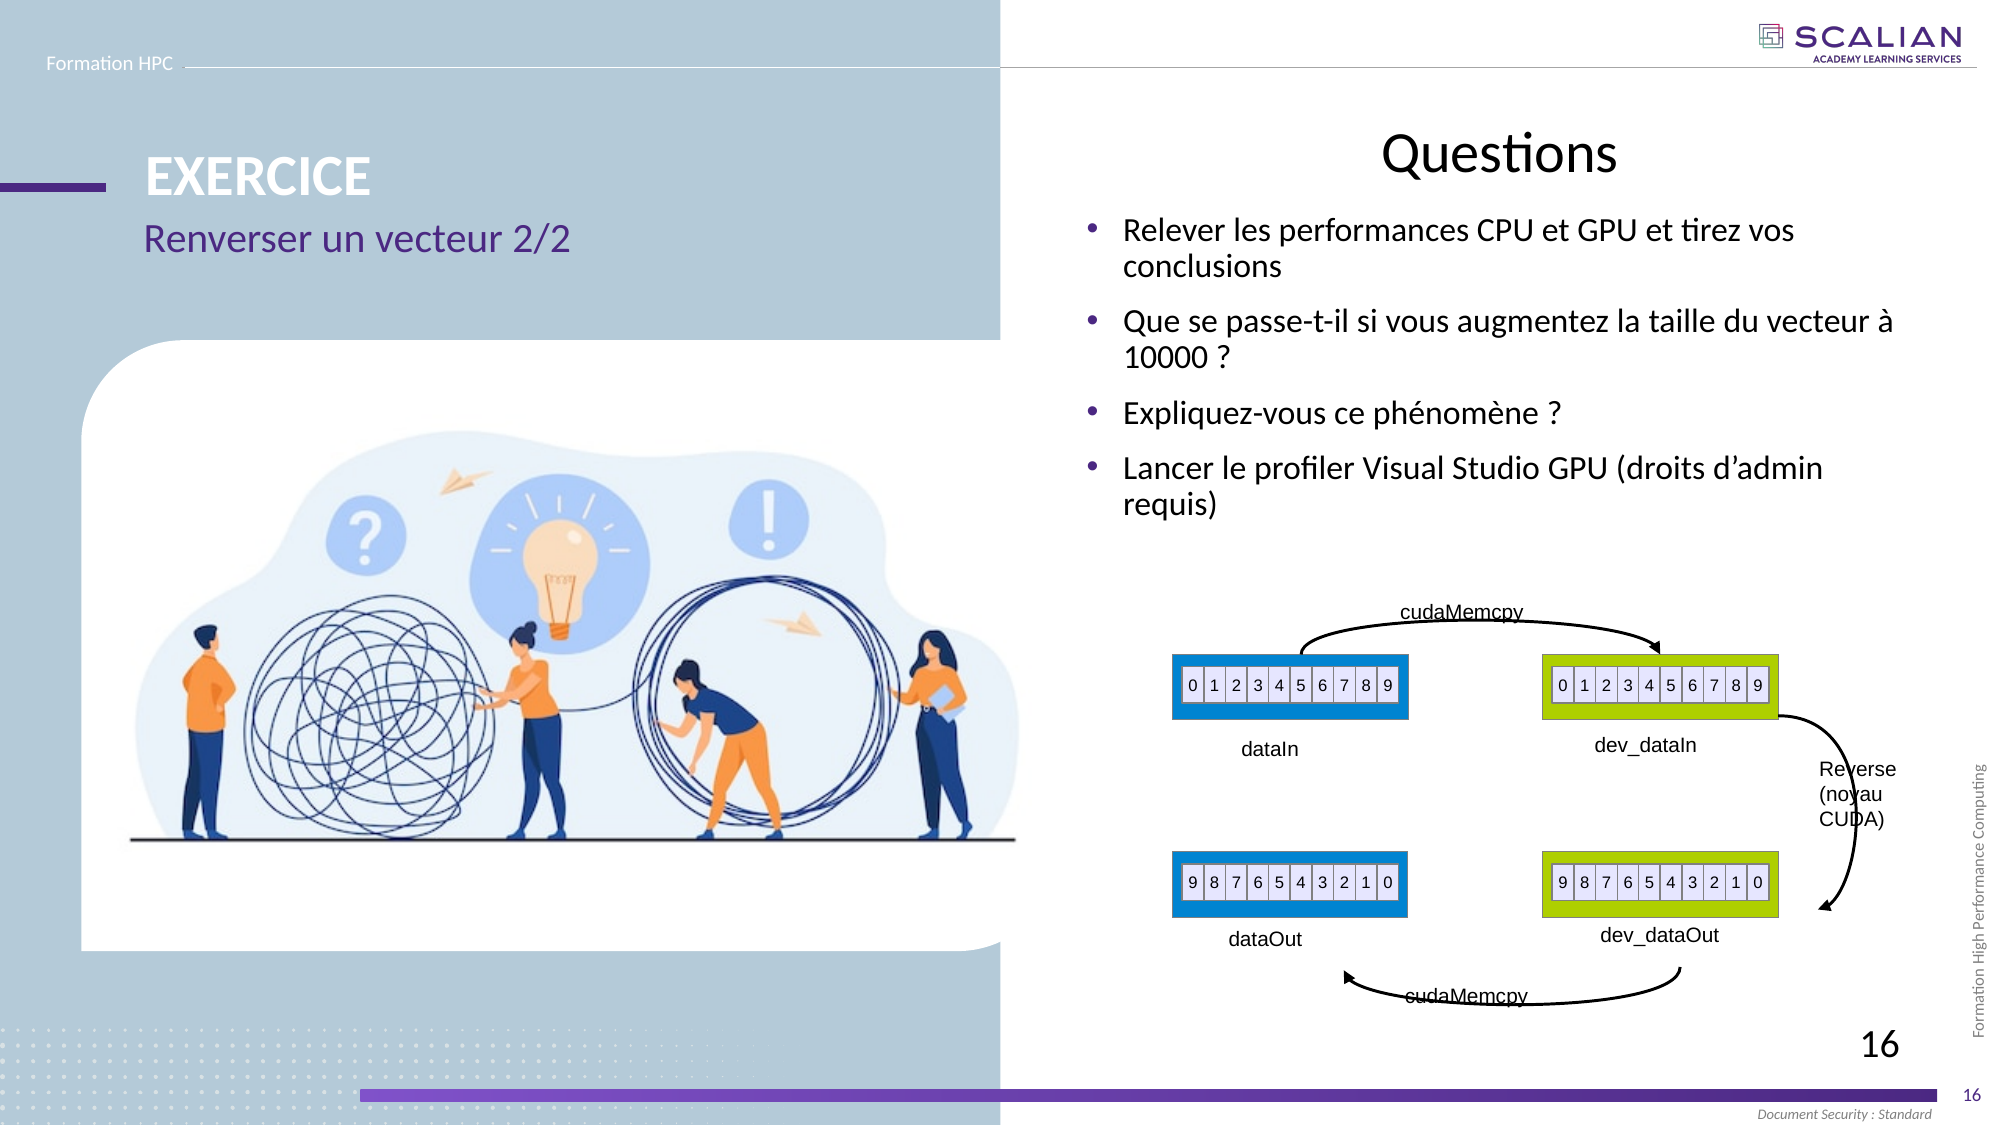

Questions
Relever les performances CPU et GPU et tirez vos conclusions
Que se passe-t-il si vous augmentez la taille du vecteur à 10000 ?
Expliquez-vous ce phénomène ?
Lancer le profiler Visual Studio GPU (droits d’admin requis)

Renverser un vecteur 2/2
Outils
cudaMemcpy

0
1
2
3
4
5
6
7
8
9
dataIn

0
1
2
3
4
5
6
7
8
9
dev_dataIn
Reverse
(noyau CUDA)

9
8
7
6
5
4
3
2
1
0
dataOut

9
8
7
6
5
4
3
2
1
0
dev_dataOut
cudaMemcpy
16